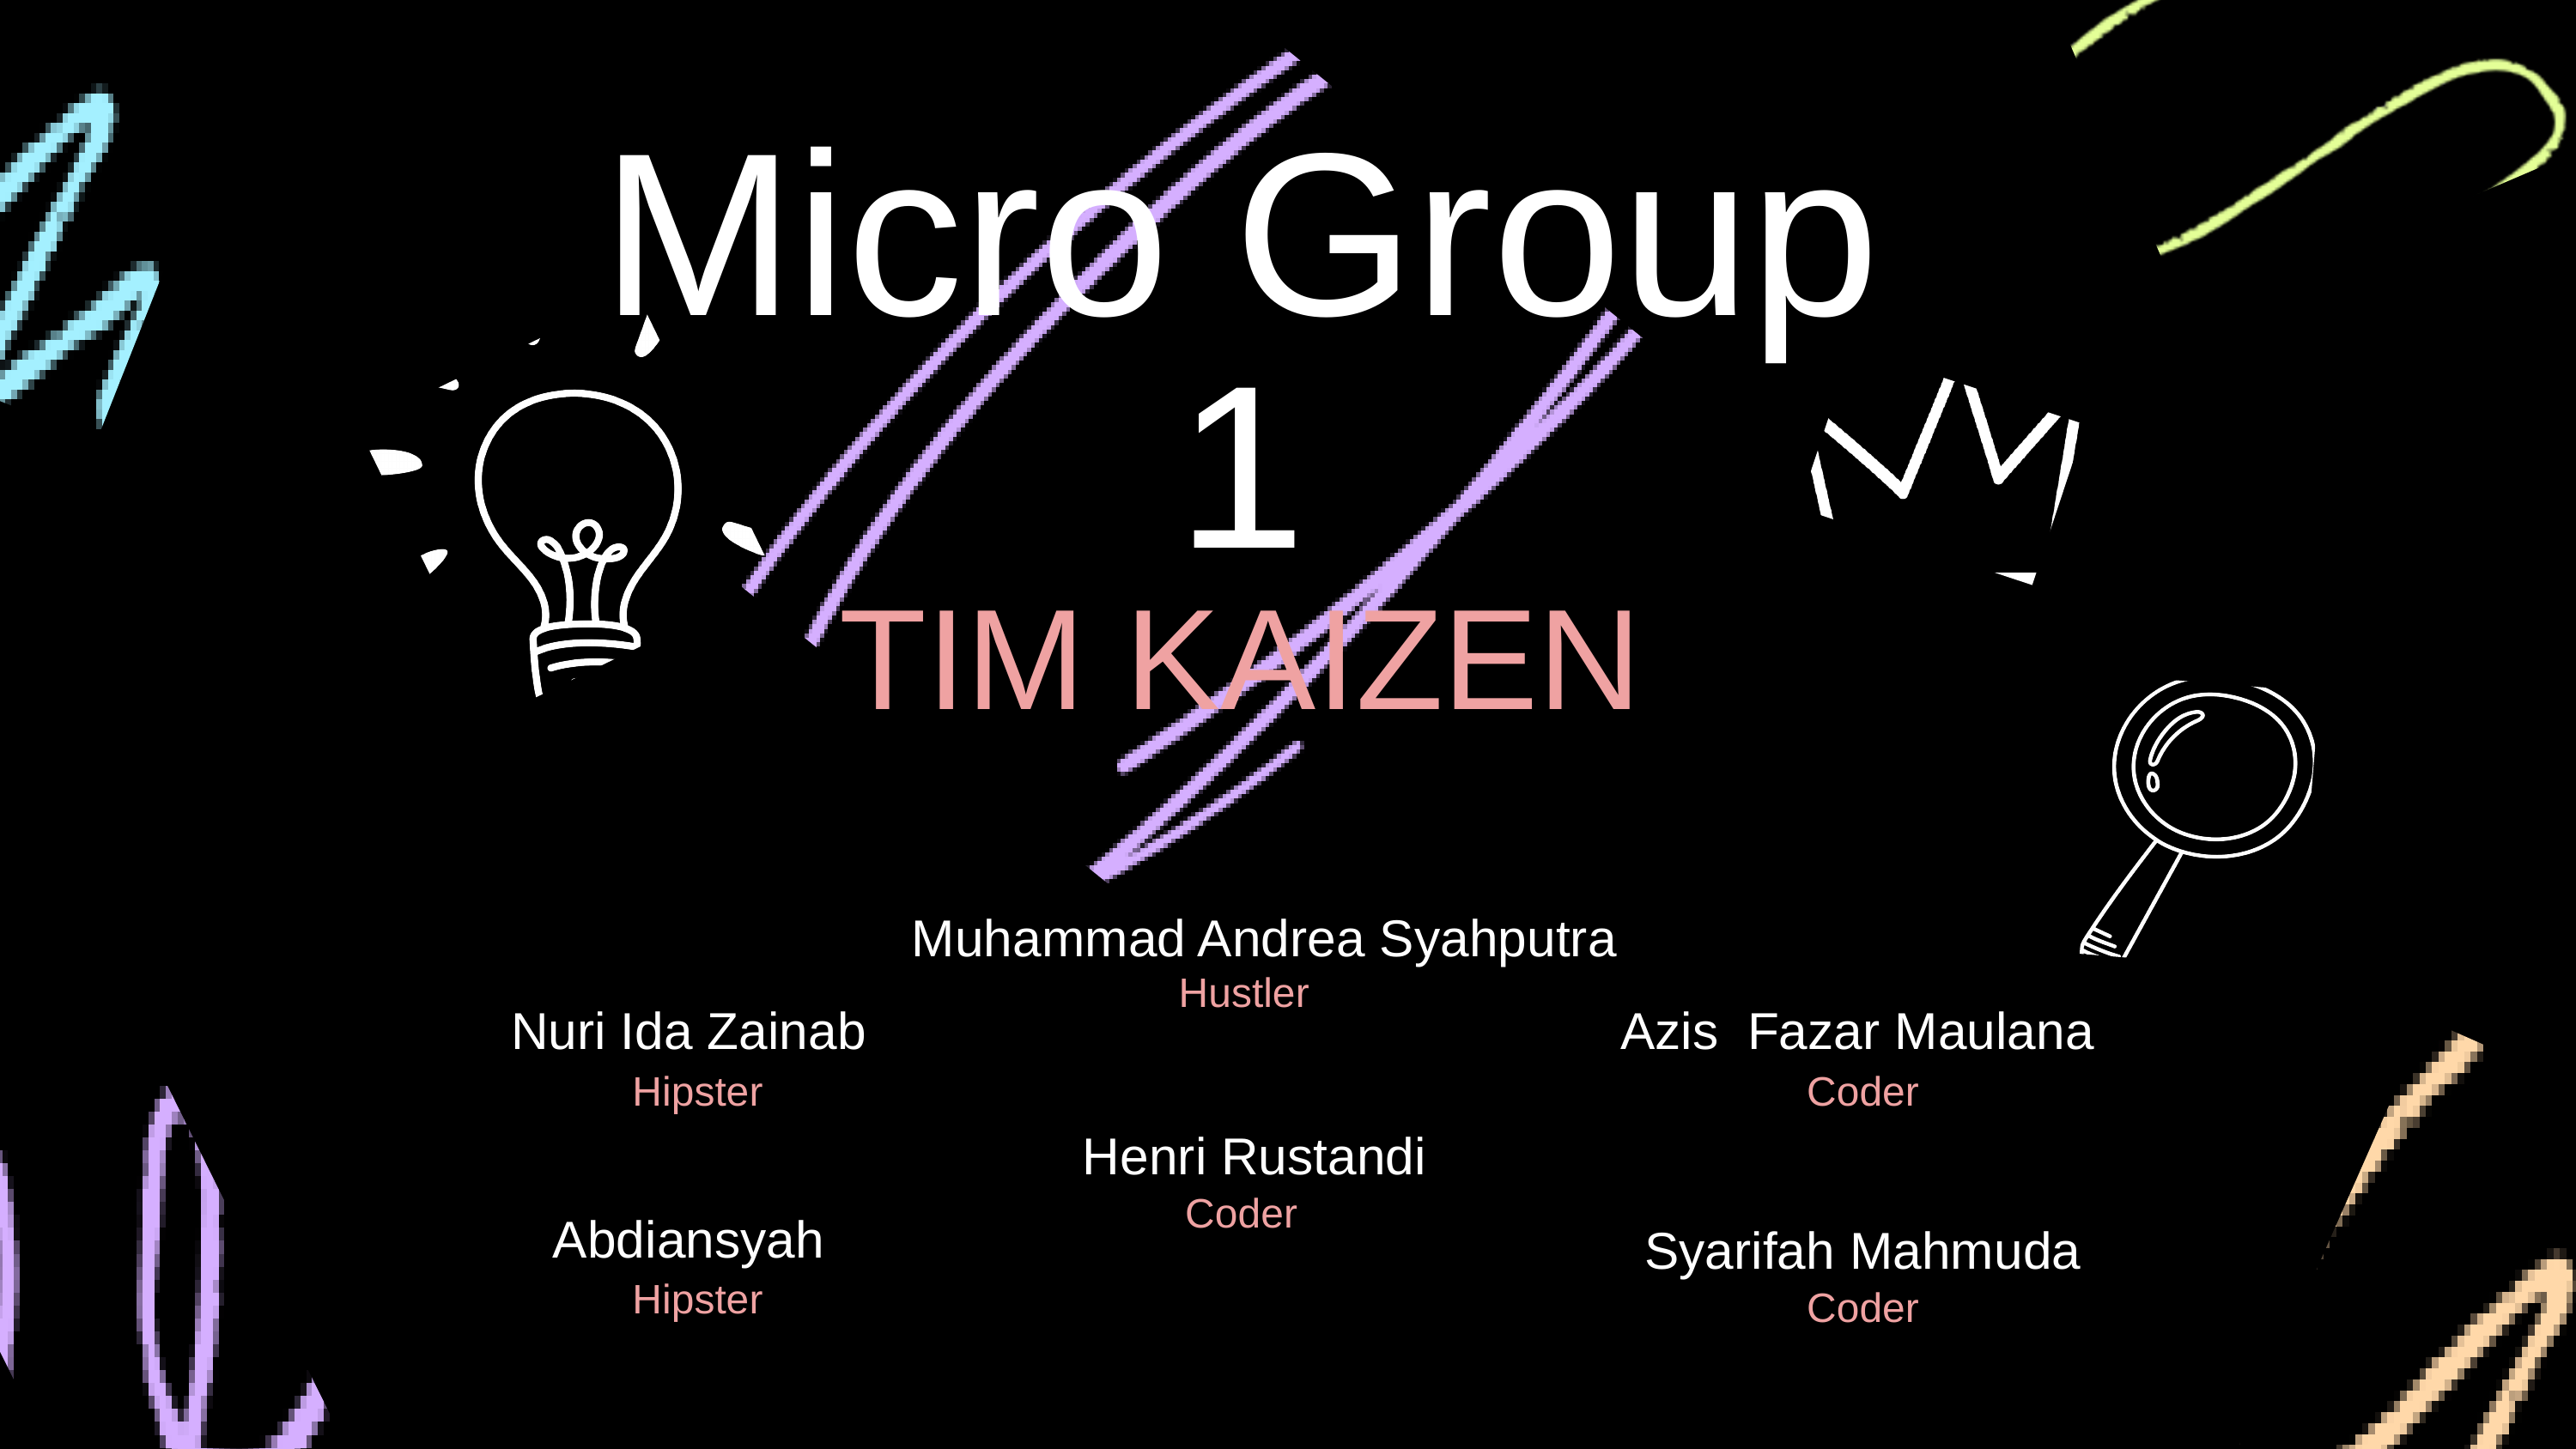

Micro Group 1
TIM KAIZEN

Muhammad Andrea Syahputra
Hustler
Nuri Ida Zainab
Azis  Fazar Maulana
Hipster
Coder
Henri Rustandi

Coder
Abdiansyah

Syarifah Mahmuda
Hipster
Coder